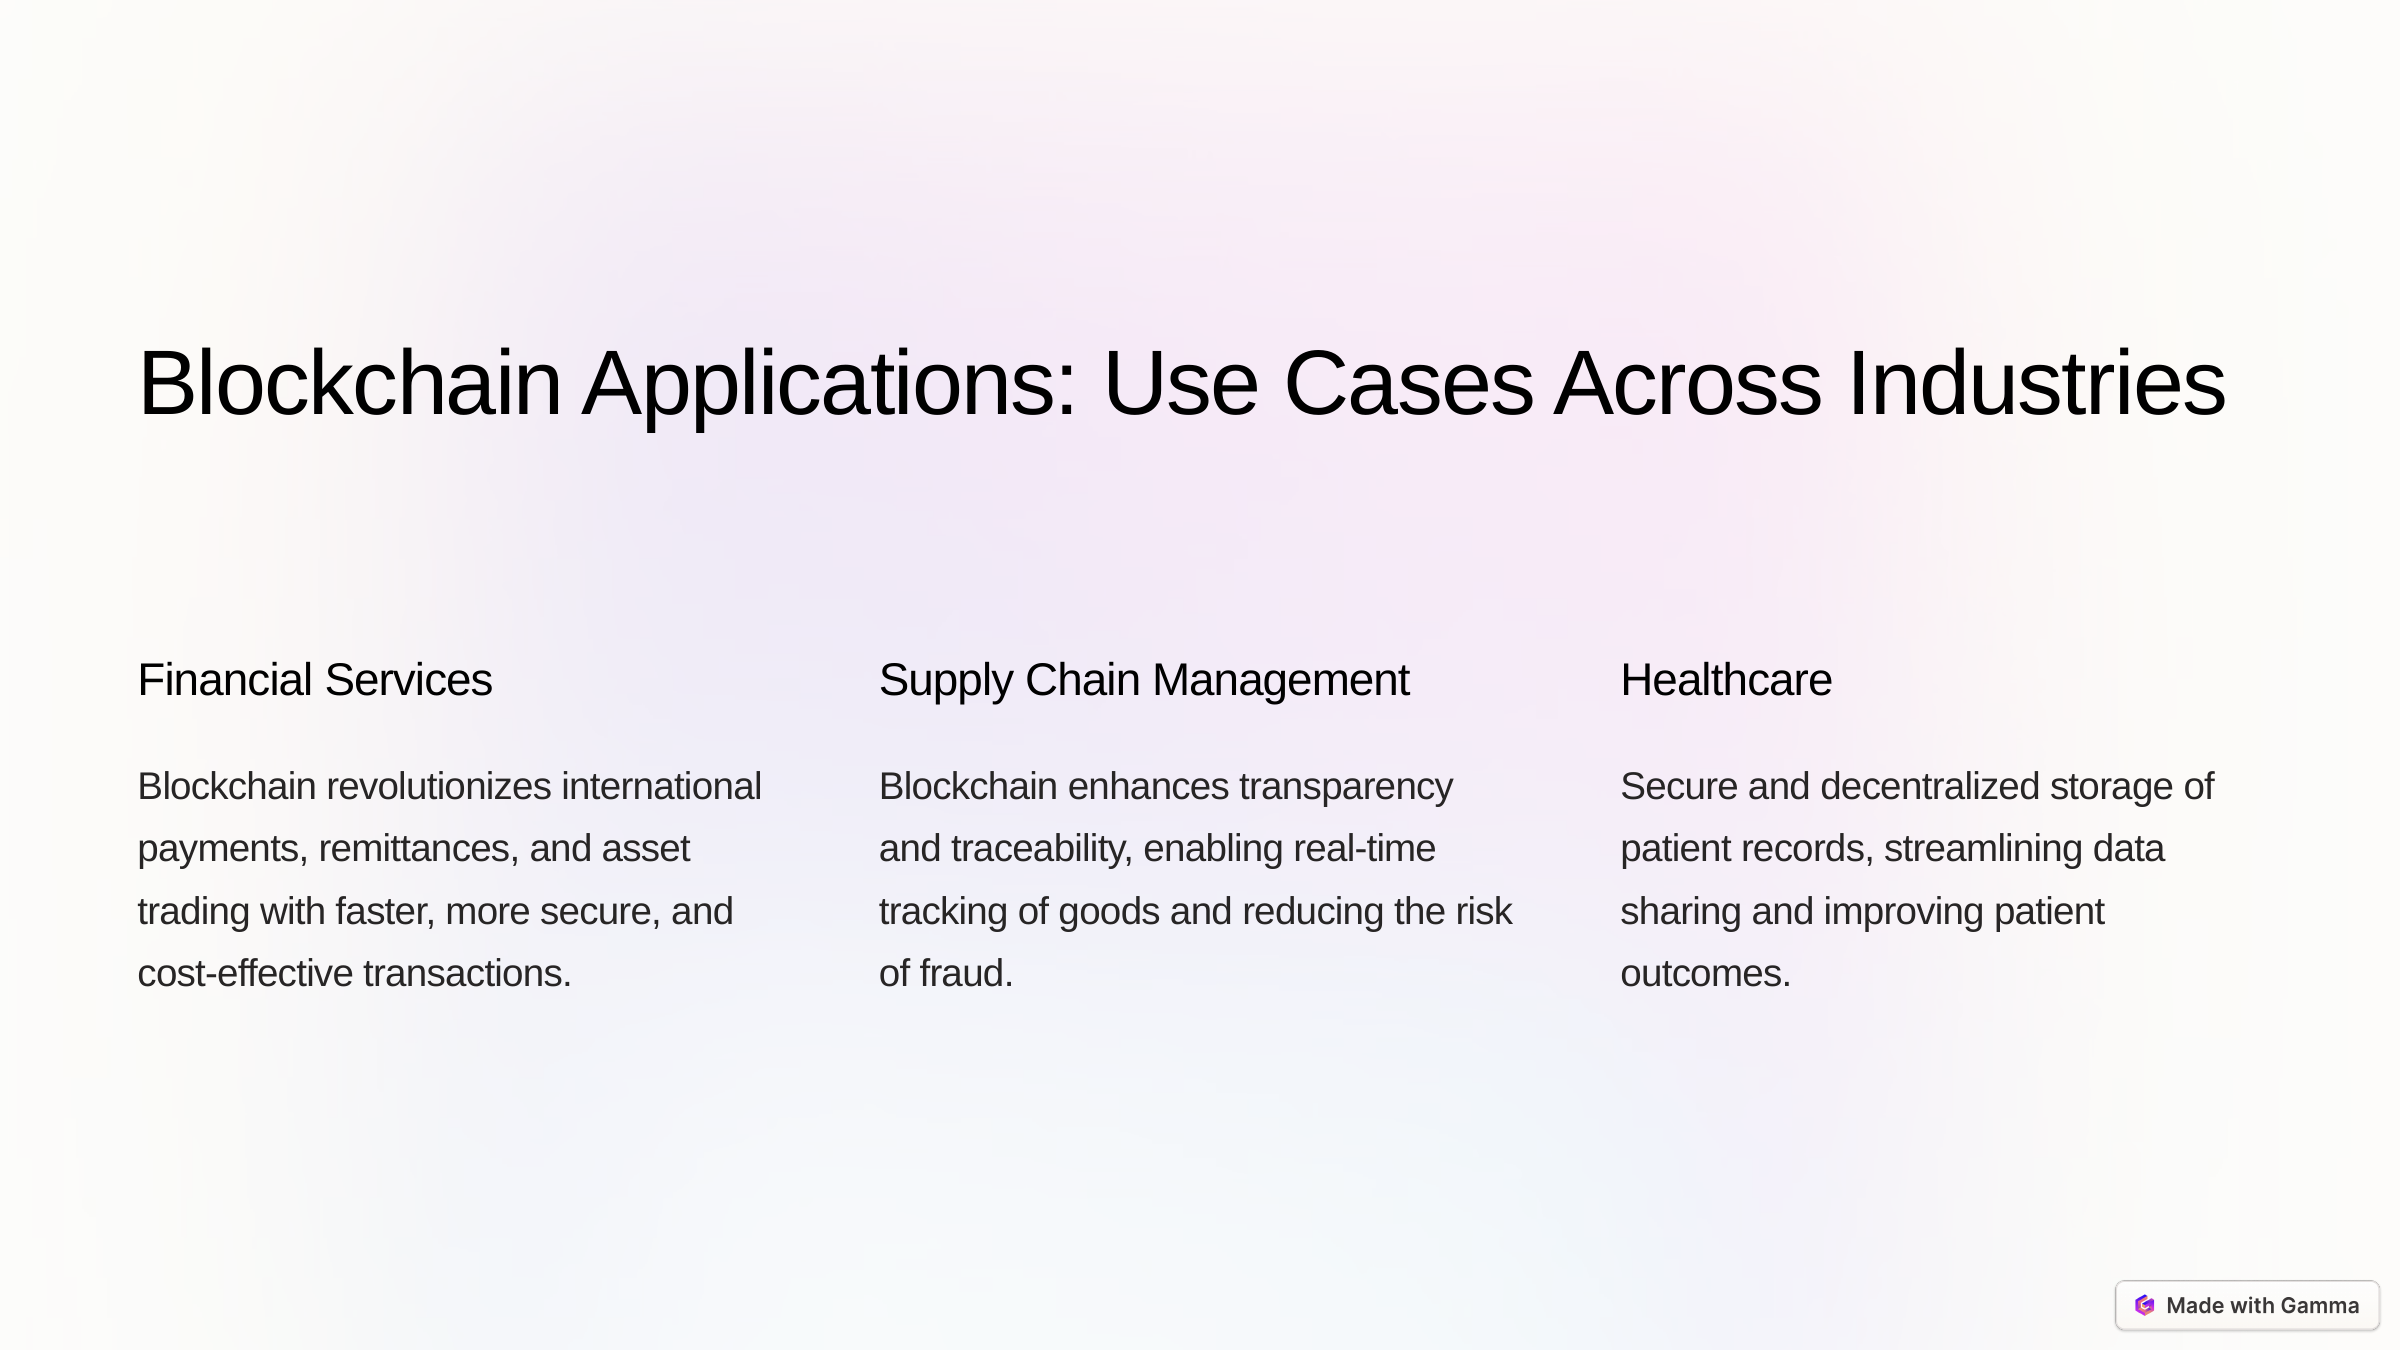

Blockchain Applications: Use Cases Across Industries
Financial Services
Supply Chain Management
Healthcare
Blockchain revolutionizes international payments, remittances, and asset trading with faster, more secure, and cost-effective transactions.
Blockchain enhances transparency and traceability, enabling real-time tracking of goods and reducing the risk of fraud.
Secure and decentralized storage of patient records, streamlining data sharing and improving patient outcomes.